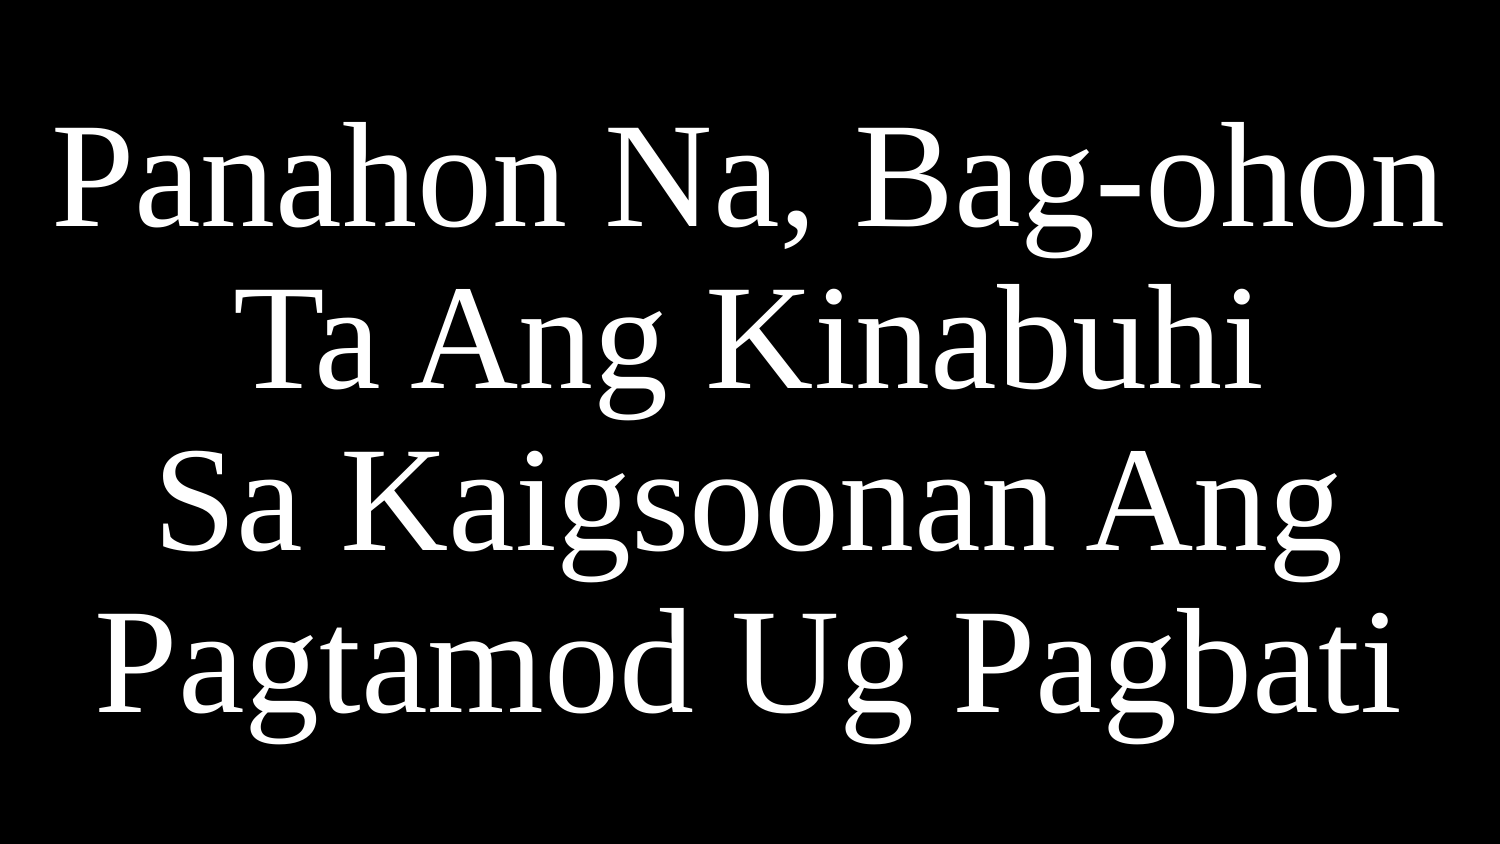

# Panahon Na, Bag-ohon Ta Ang Kinabuhi Sa Kaigsoonan Ang Pagtamod Ug Pagbati